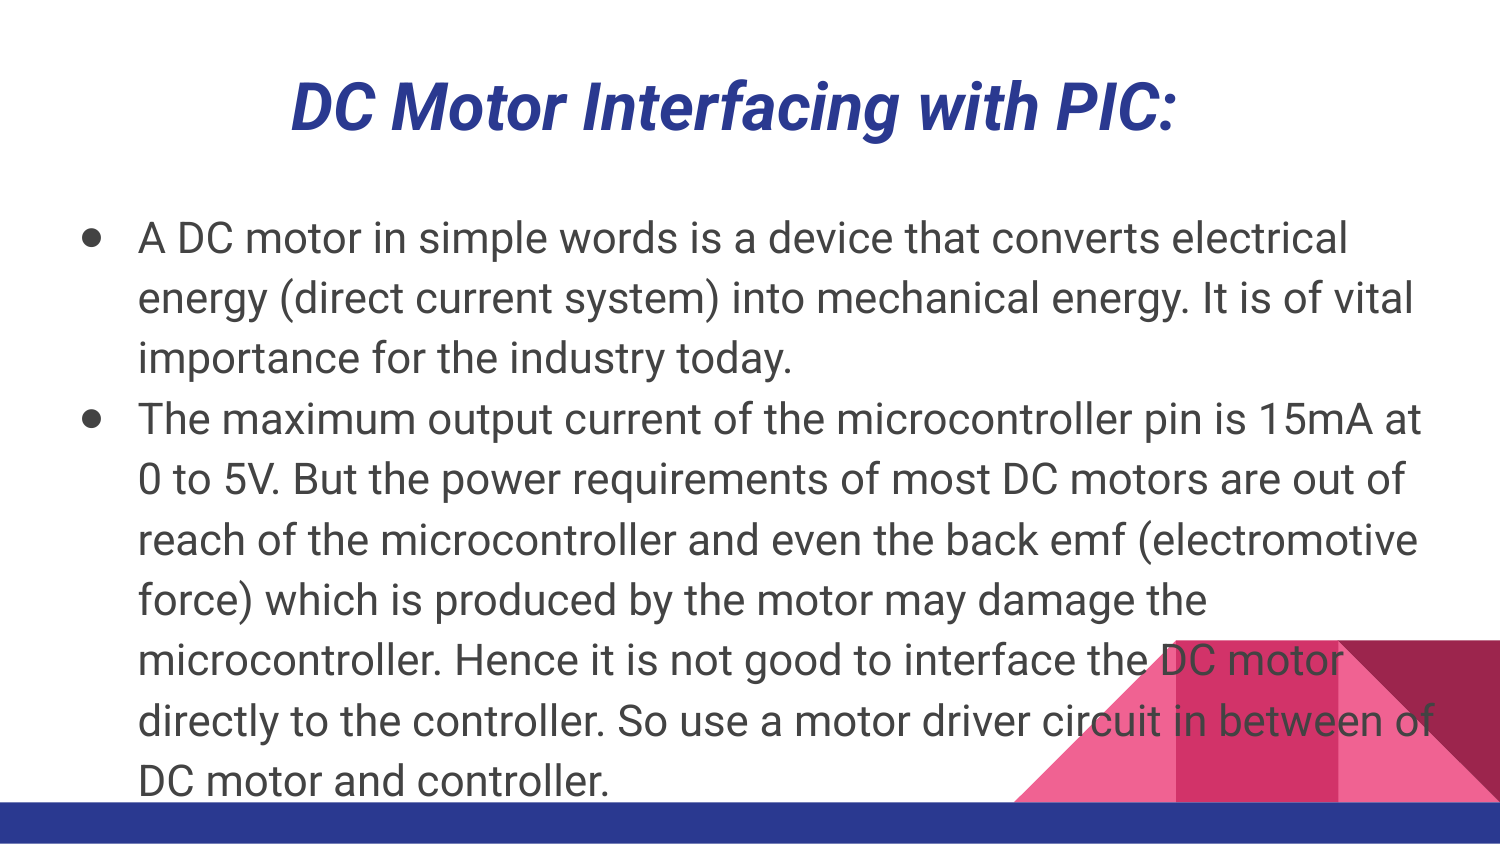

# DC Motor Interfacing with PIC:
A DC motor in simple words is a device that converts electrical energy (direct current system) into mechanical energy. It is of vital importance for the industry today.
The maximum output current of the microcontroller pin is 15mA at 0 to 5V. But the power requirements of most DC motors are out of reach of the microcontroller and even the back emf (electromotive force) which is produced by the motor may damage the microcontroller. Hence it is not good to interface the DC motor directly to the controller. So use a motor driver circuit in between of DC motor and controller.